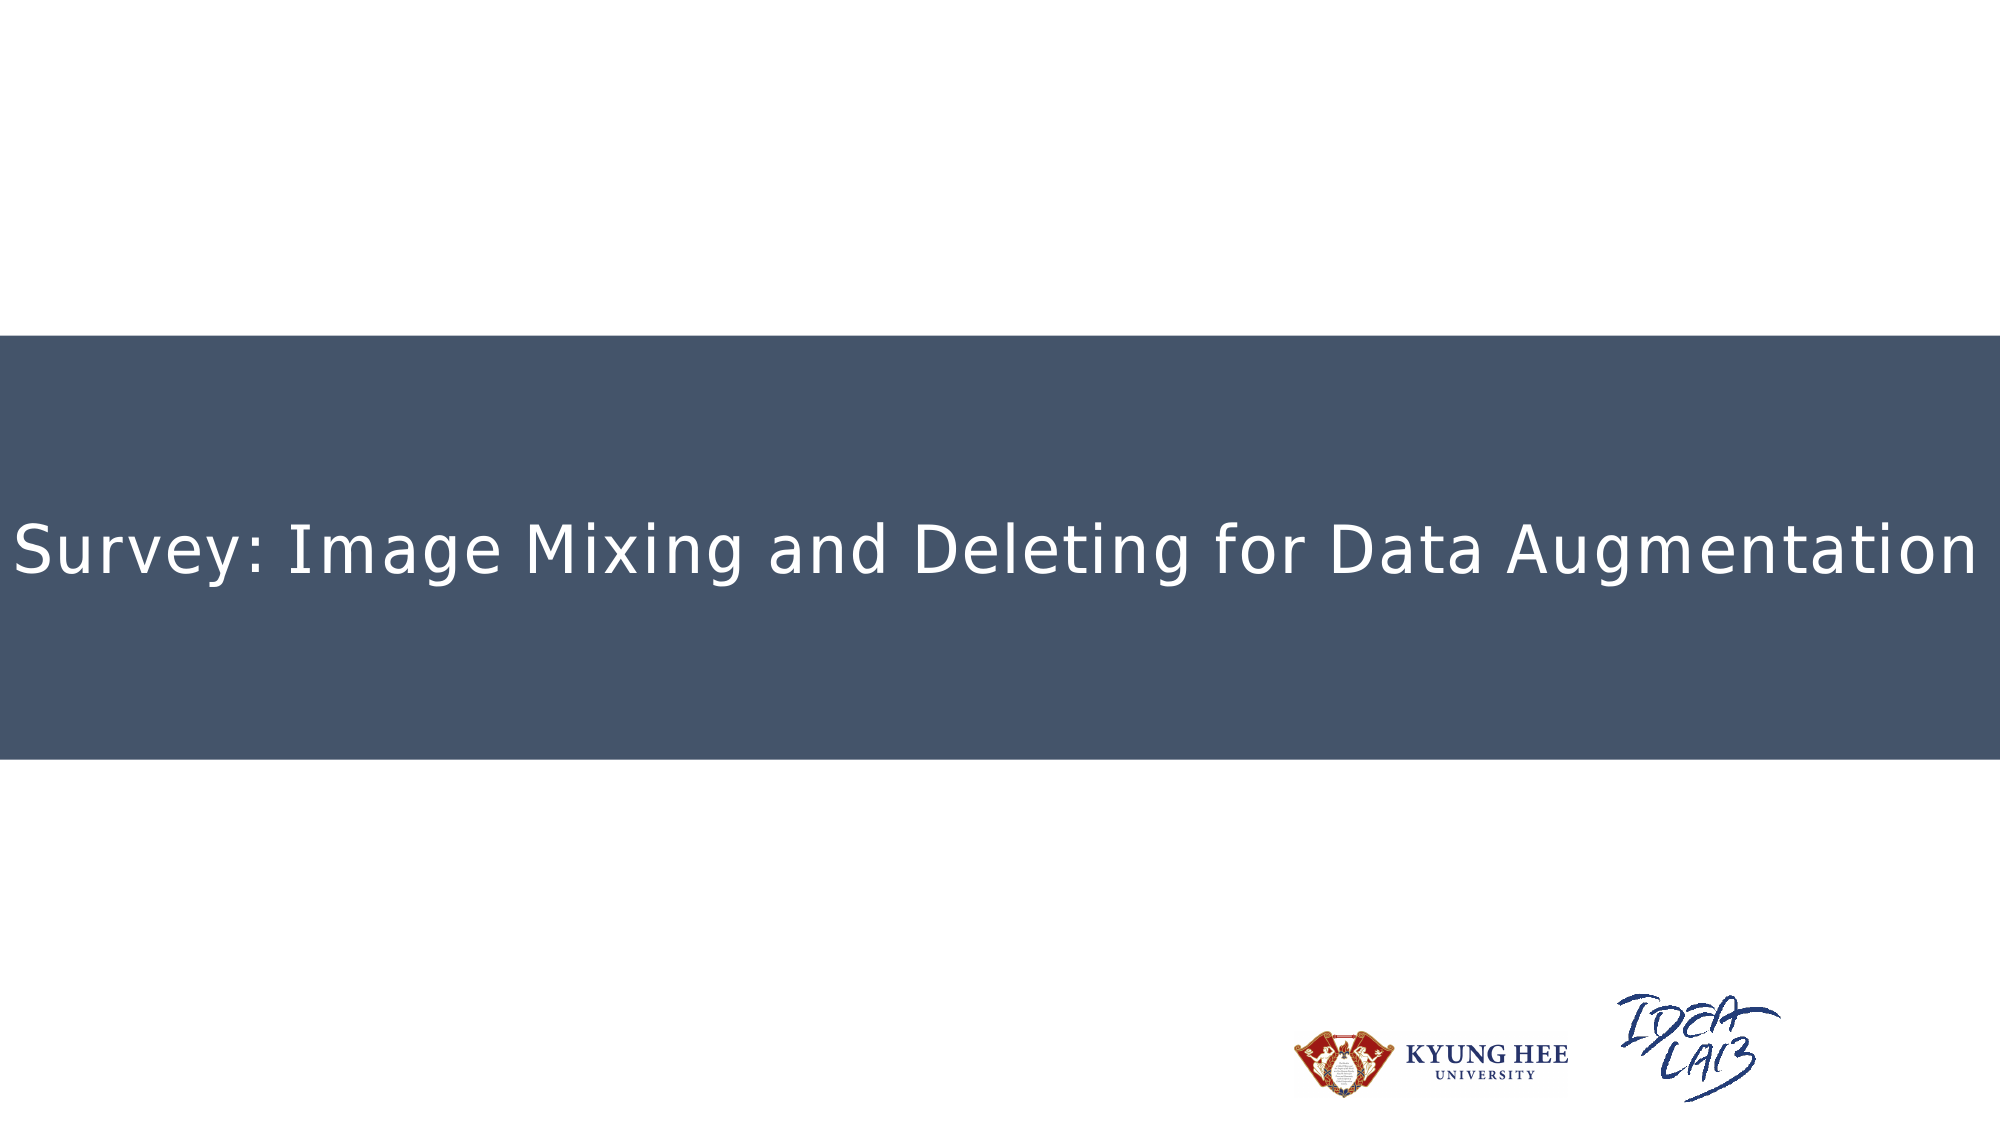

Survey: Image Mixing and Deleting for Data Augmentation